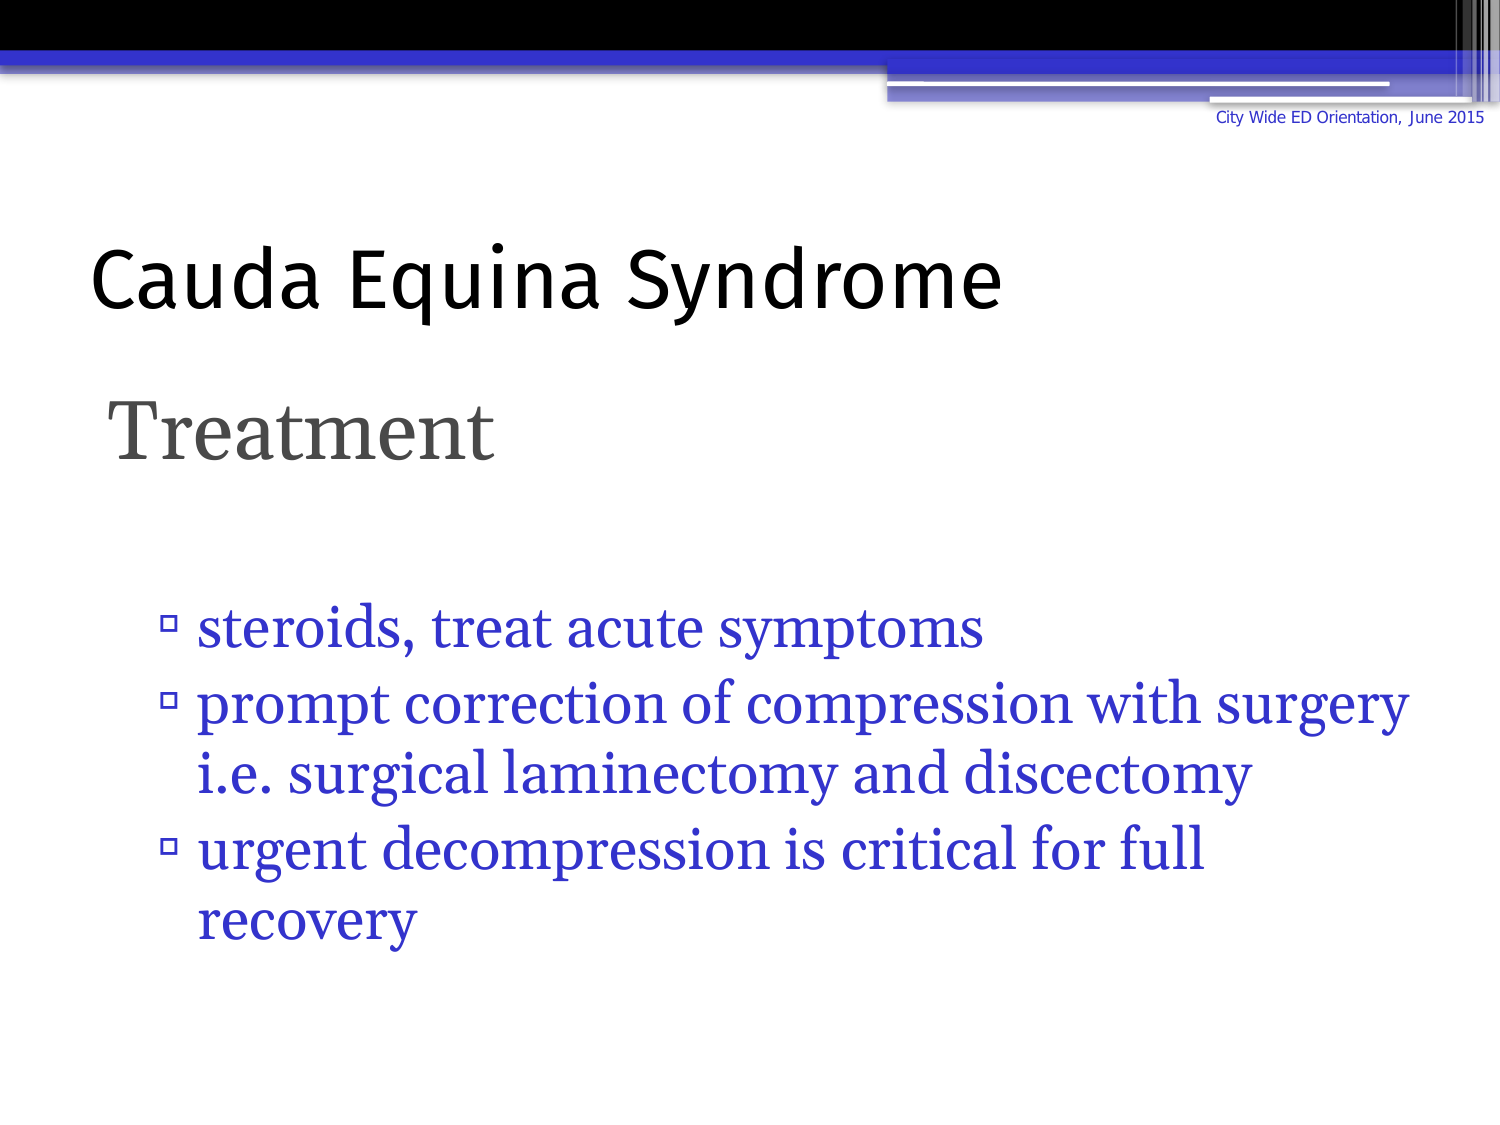

City Wide ED Orientation, June 2015
# Cauda Equina Syndrome
Treatment

steroids, treat acute symptoms
prompt correction of compression with surgery i.e. surgical laminectomy and discectomy
urgent decompression is critical for full recovery